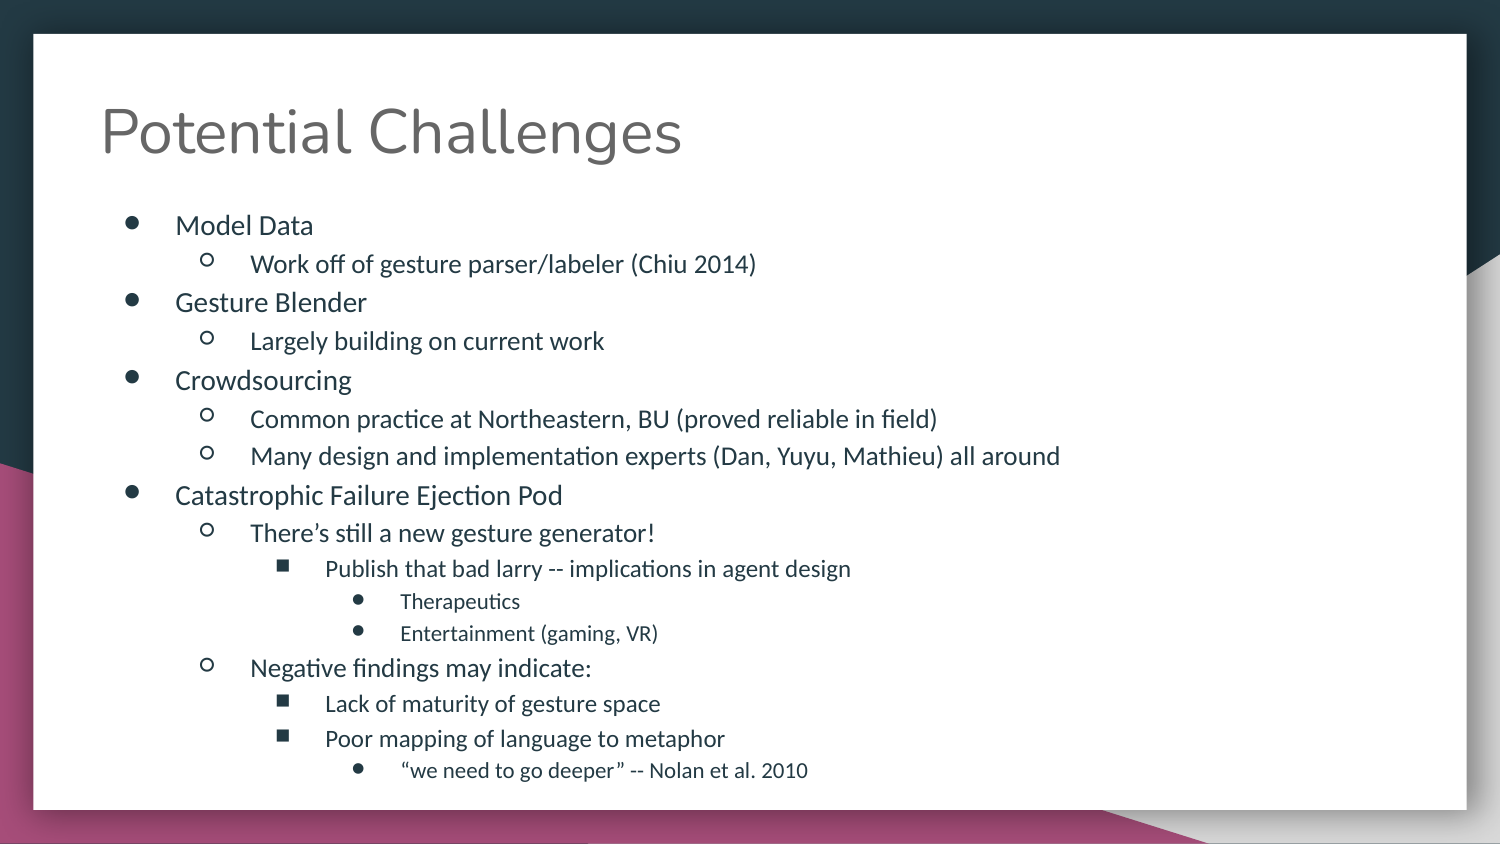

# Potential Challenges
Model Data
Work off of gesture parser/labeler (Chiu 2014)
Gesture Blender
Largely building on current work
Crowdsourcing
Common practice at Northeastern, BU (proved reliable in field)
Many design and implementation experts (Dan, Yuyu, Mathieu) all around
Catastrophic Failure Ejection Pod
There’s still a new gesture generator!
Publish that bad larry -- implications in agent design
Therapeutics
Entertainment (gaming, VR)
Negative findings may indicate:
Lack of maturity of gesture space
Poor mapping of language to metaphor
“we need to go deeper” -- Nolan et al. 2010